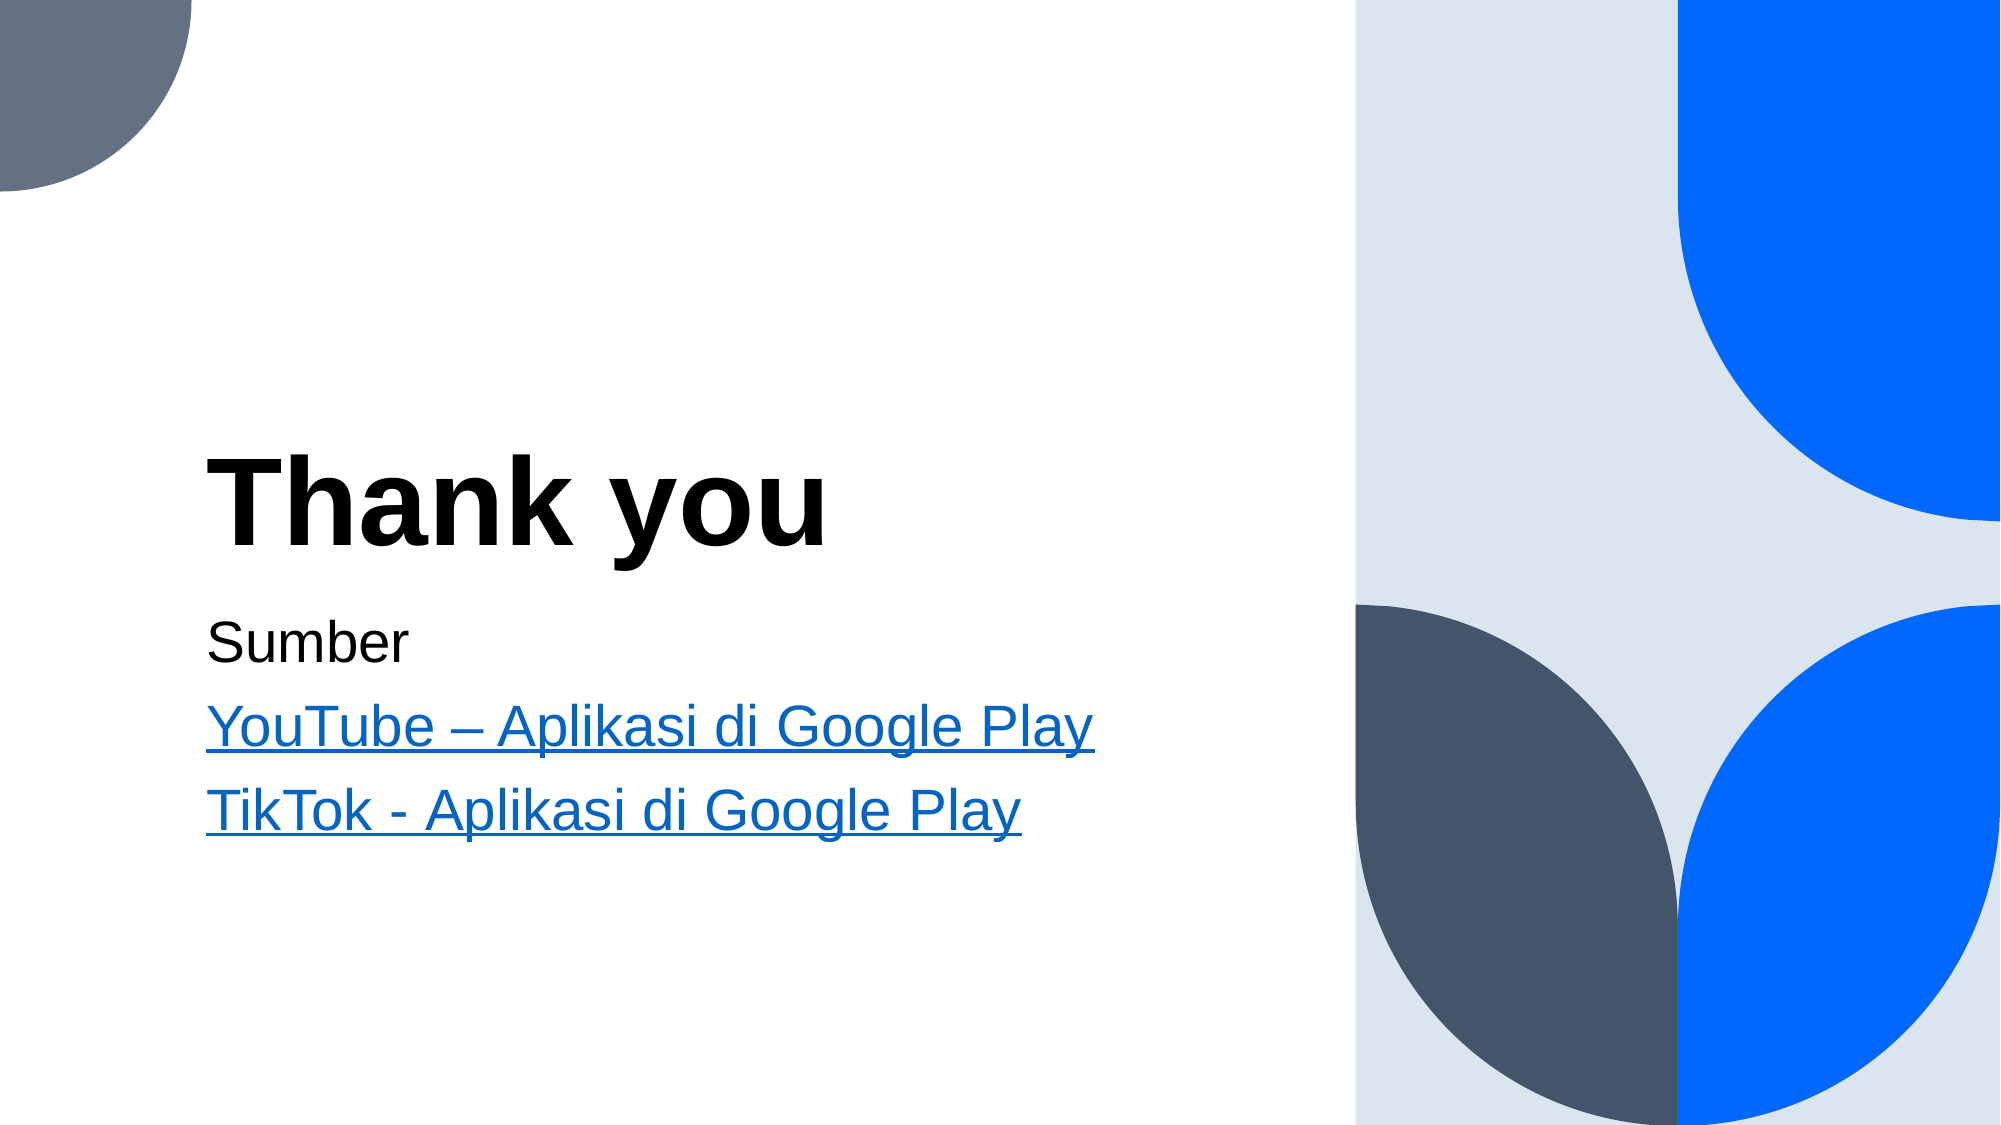

# Thank you
Sumber
YouTube – Aplikasi di Google Play
TikTok - Aplikasi di Google Play